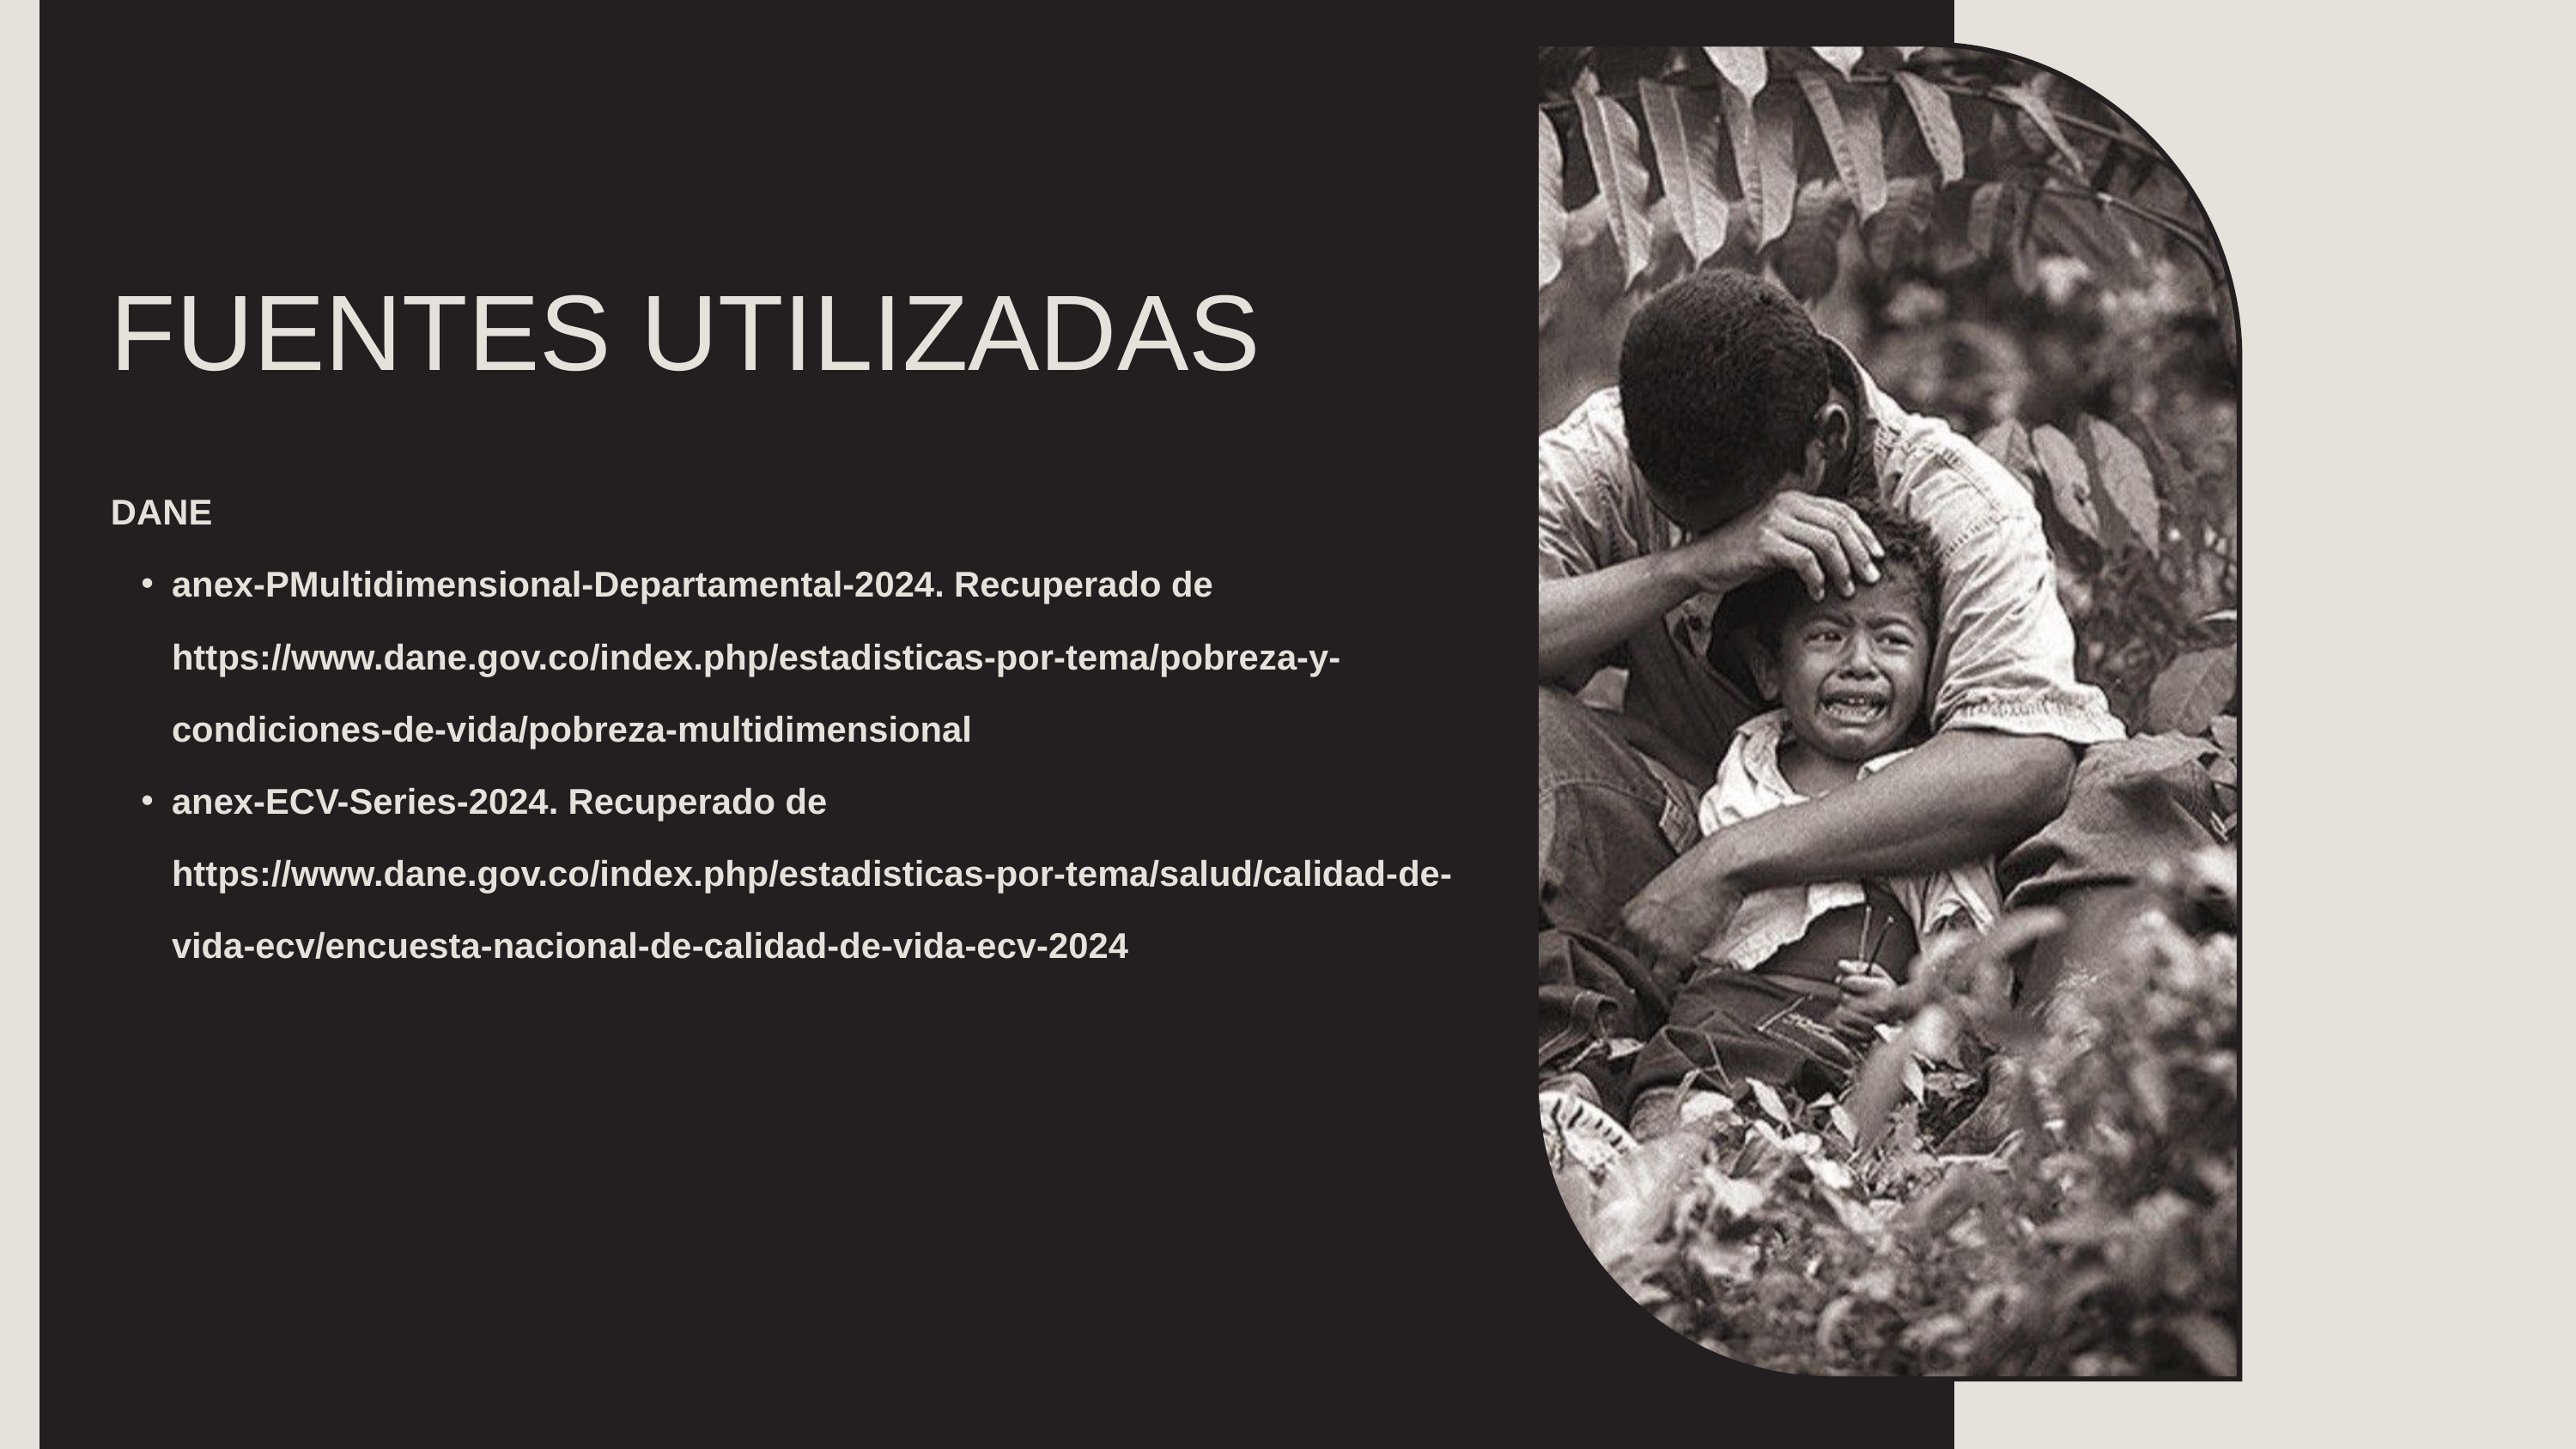

FUENTES UTILIZADAS
DANE
anex-PMultidimensional-Departamental-2024. Recuperado de https://www.dane.gov.co/index.php/estadisticas-por-tema/pobreza-y-condiciones-de-vida/pobreza-multidimensional
anex-ECV-Series-2024. Recuperado de https://www.dane.gov.co/index.php/estadisticas-por-tema/salud/calidad-de-vida-ecv/encuesta-nacional-de-calidad-de-vida-ecv-2024